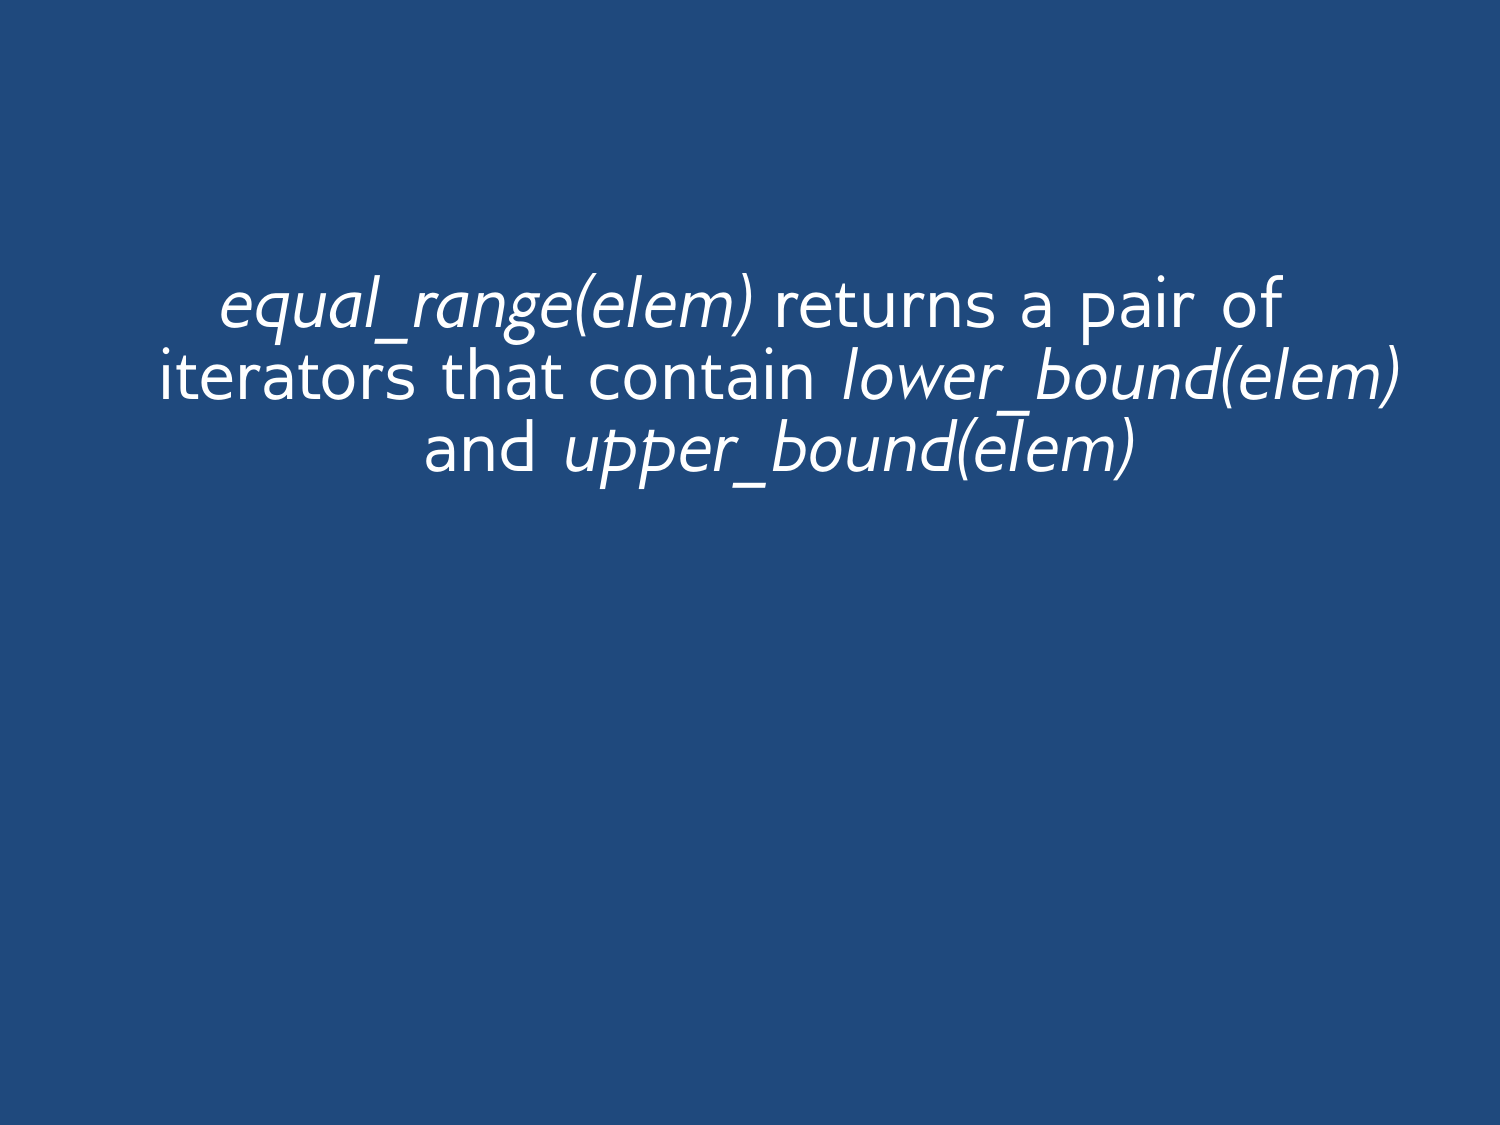

#
equal_range(elem) returns a pair of iterators that contain lower_bound(elem) and upper_bound(elem)